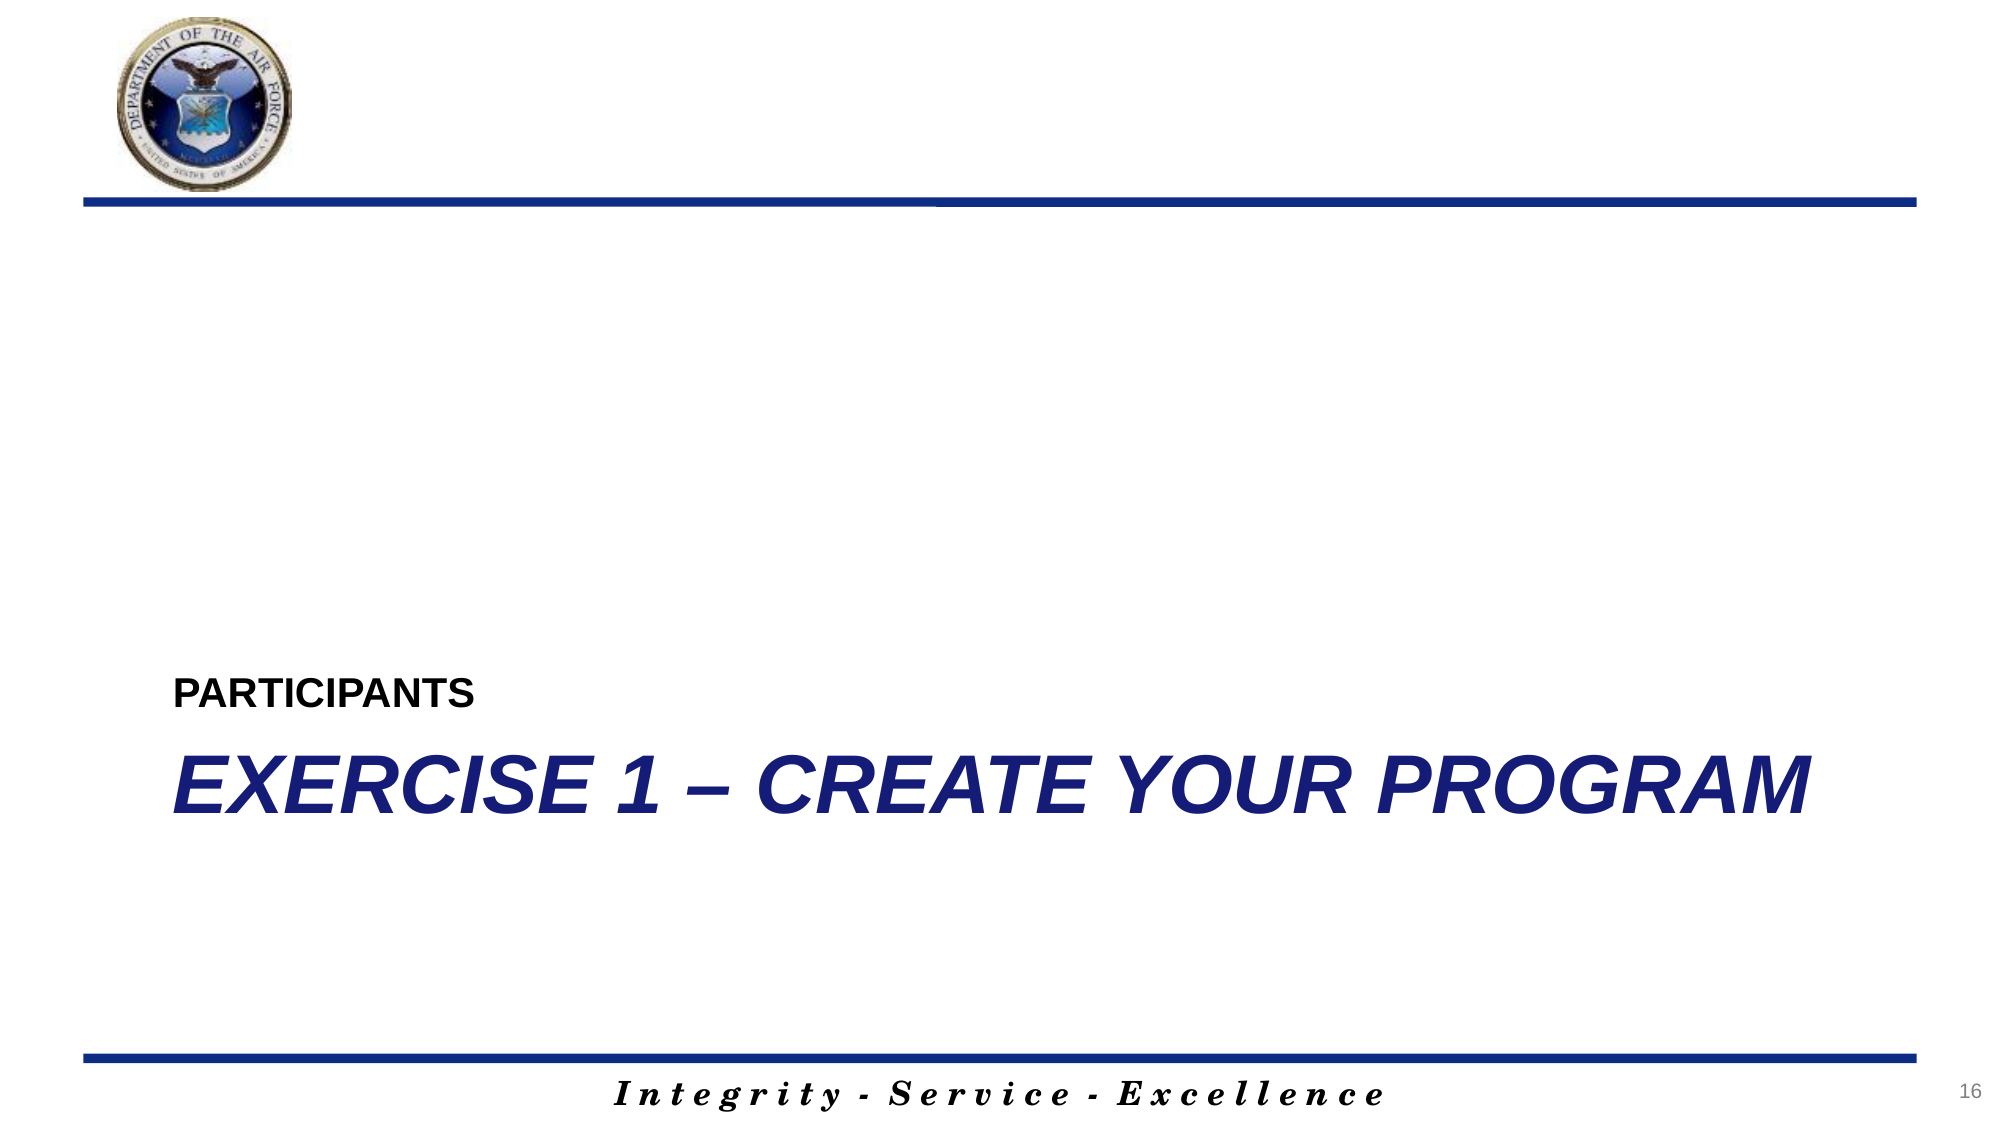

PARTICIPANTS
# Exercise 1 – CREATE YOUR PROGRAM
16